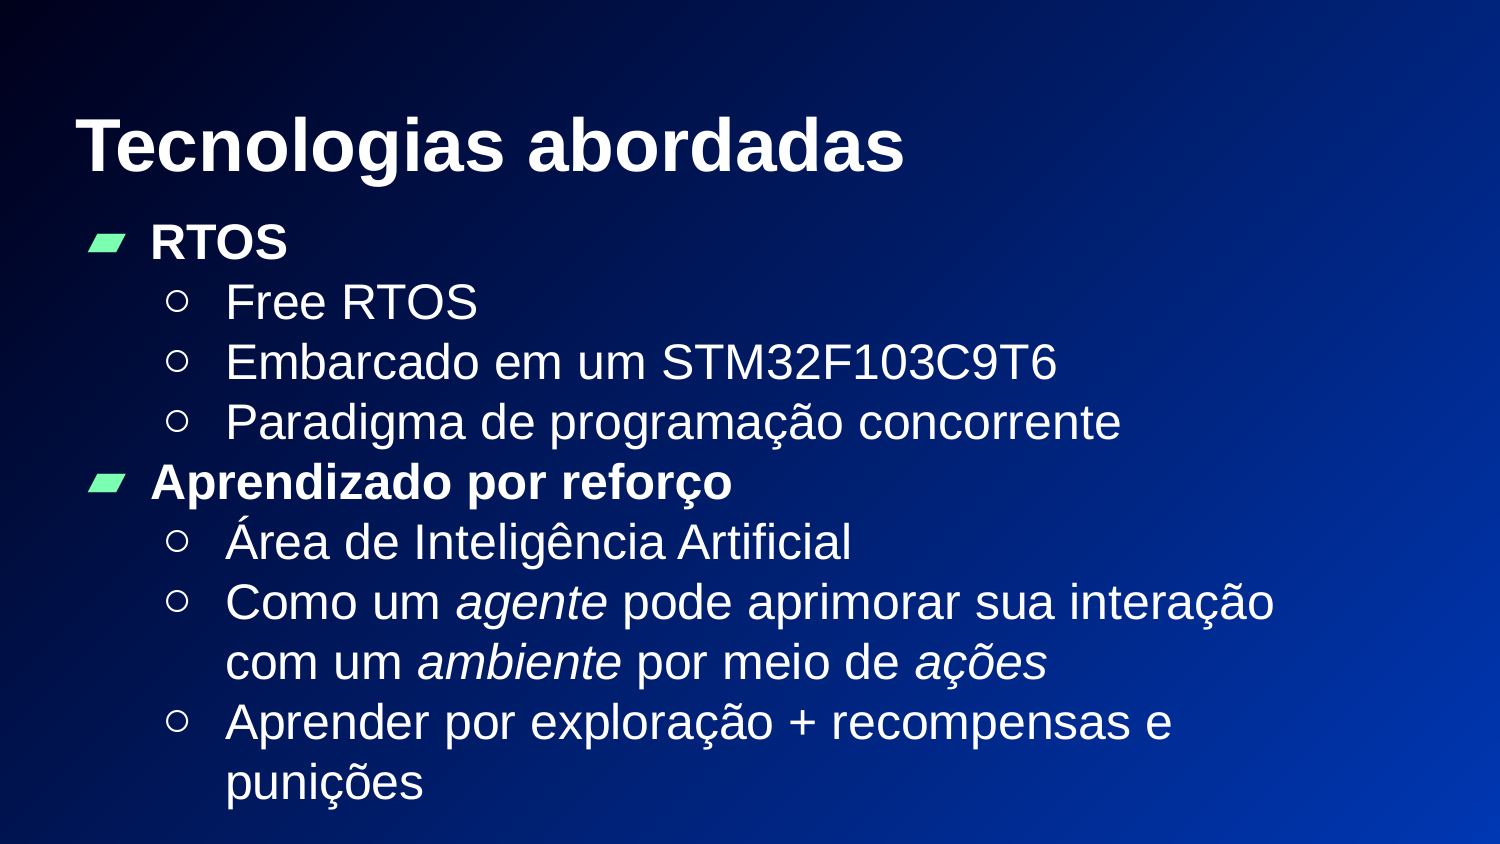

# Tecnologias abordadas
RTOS
Free RTOS
Embarcado em um STM32F103C9T6
Paradigma de programação concorrente
Aprendizado por reforço
Área de Inteligência Artificial
Como um agente pode aprimorar sua interação com um ambiente por meio de ações
Aprender por exploração + recompensas e punições
3